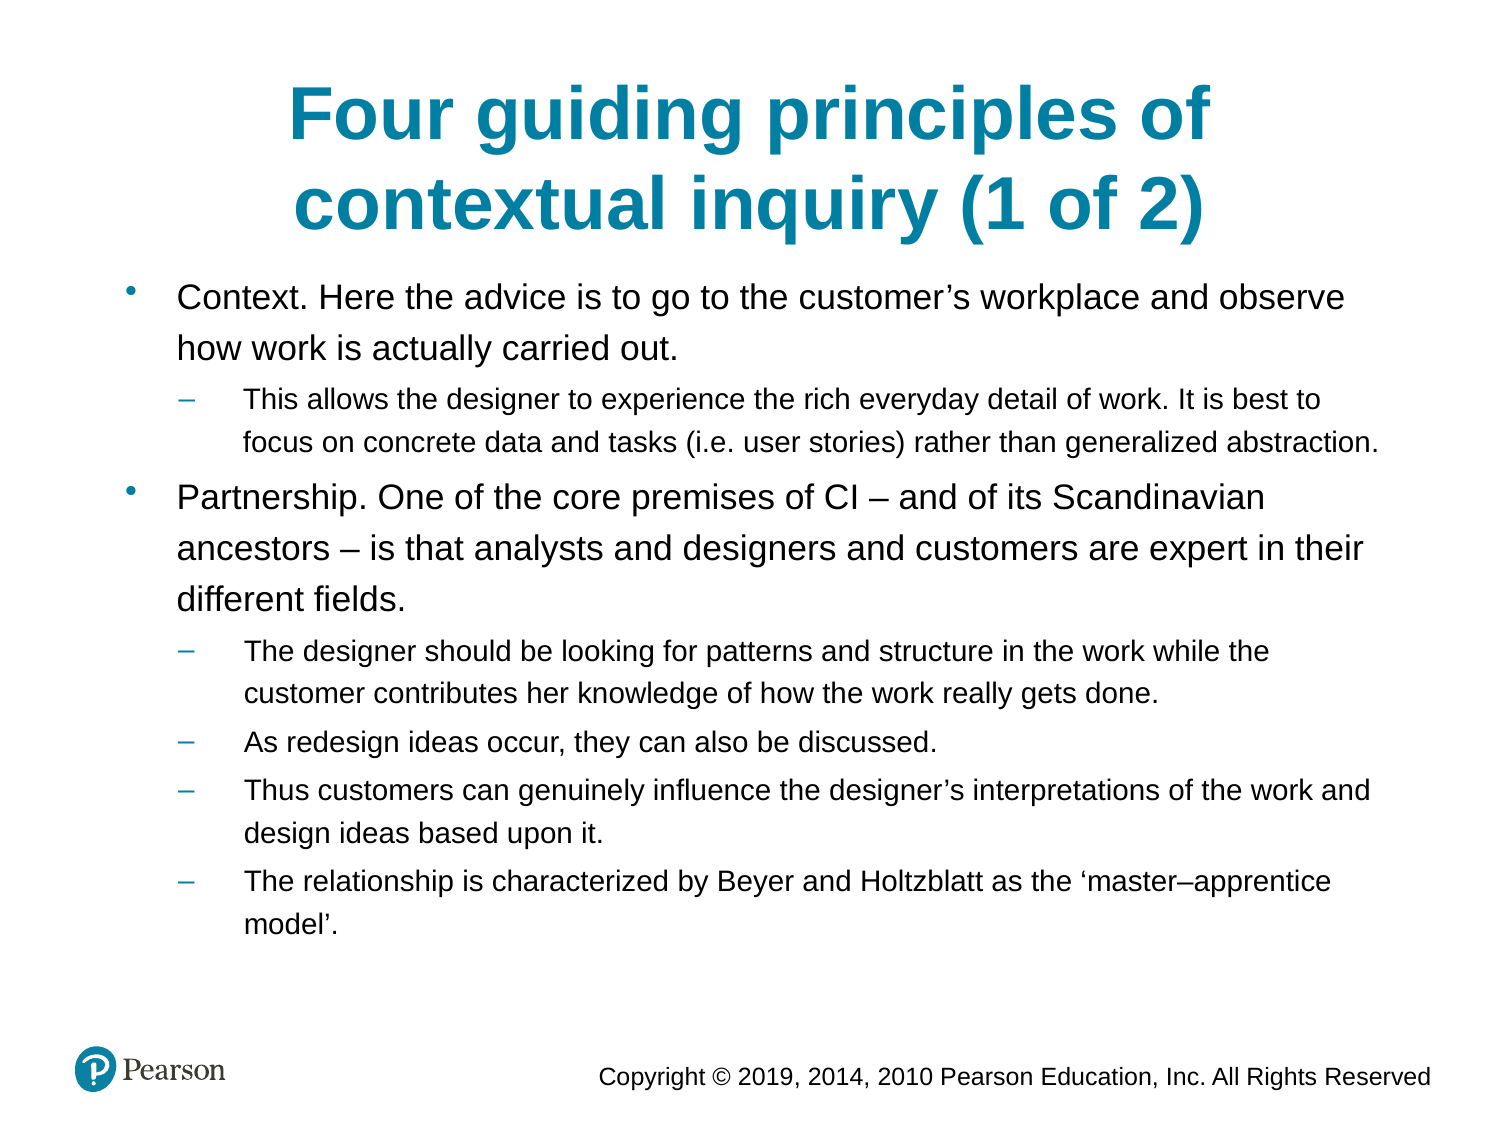

Four guiding principles of contextual inquiry (1 of 2)
Context. Here the advice is to go to the customer’s workplace and observe how work is actually carried out.
This allows the designer to experience the rich everyday detail of work. It is best to focus on concrete data and tasks (i.e. user stories) rather than generalized abstraction.
Partnership. One of the core premises of CI – and of its Scandinavian ancestors – is that analysts and designers and customers are expert in their different fields.
The designer should be looking for patterns and structure in the work while the customer contributes her knowledge of how the work really gets done.
As redesign ideas occur, they can also be discussed.
Thus customers can genuinely influence the designer’s interpretations of the work and design ideas based upon it.
The relationship is characterized by Beyer and Holtzblatt as the ‘master–apprentice model’.